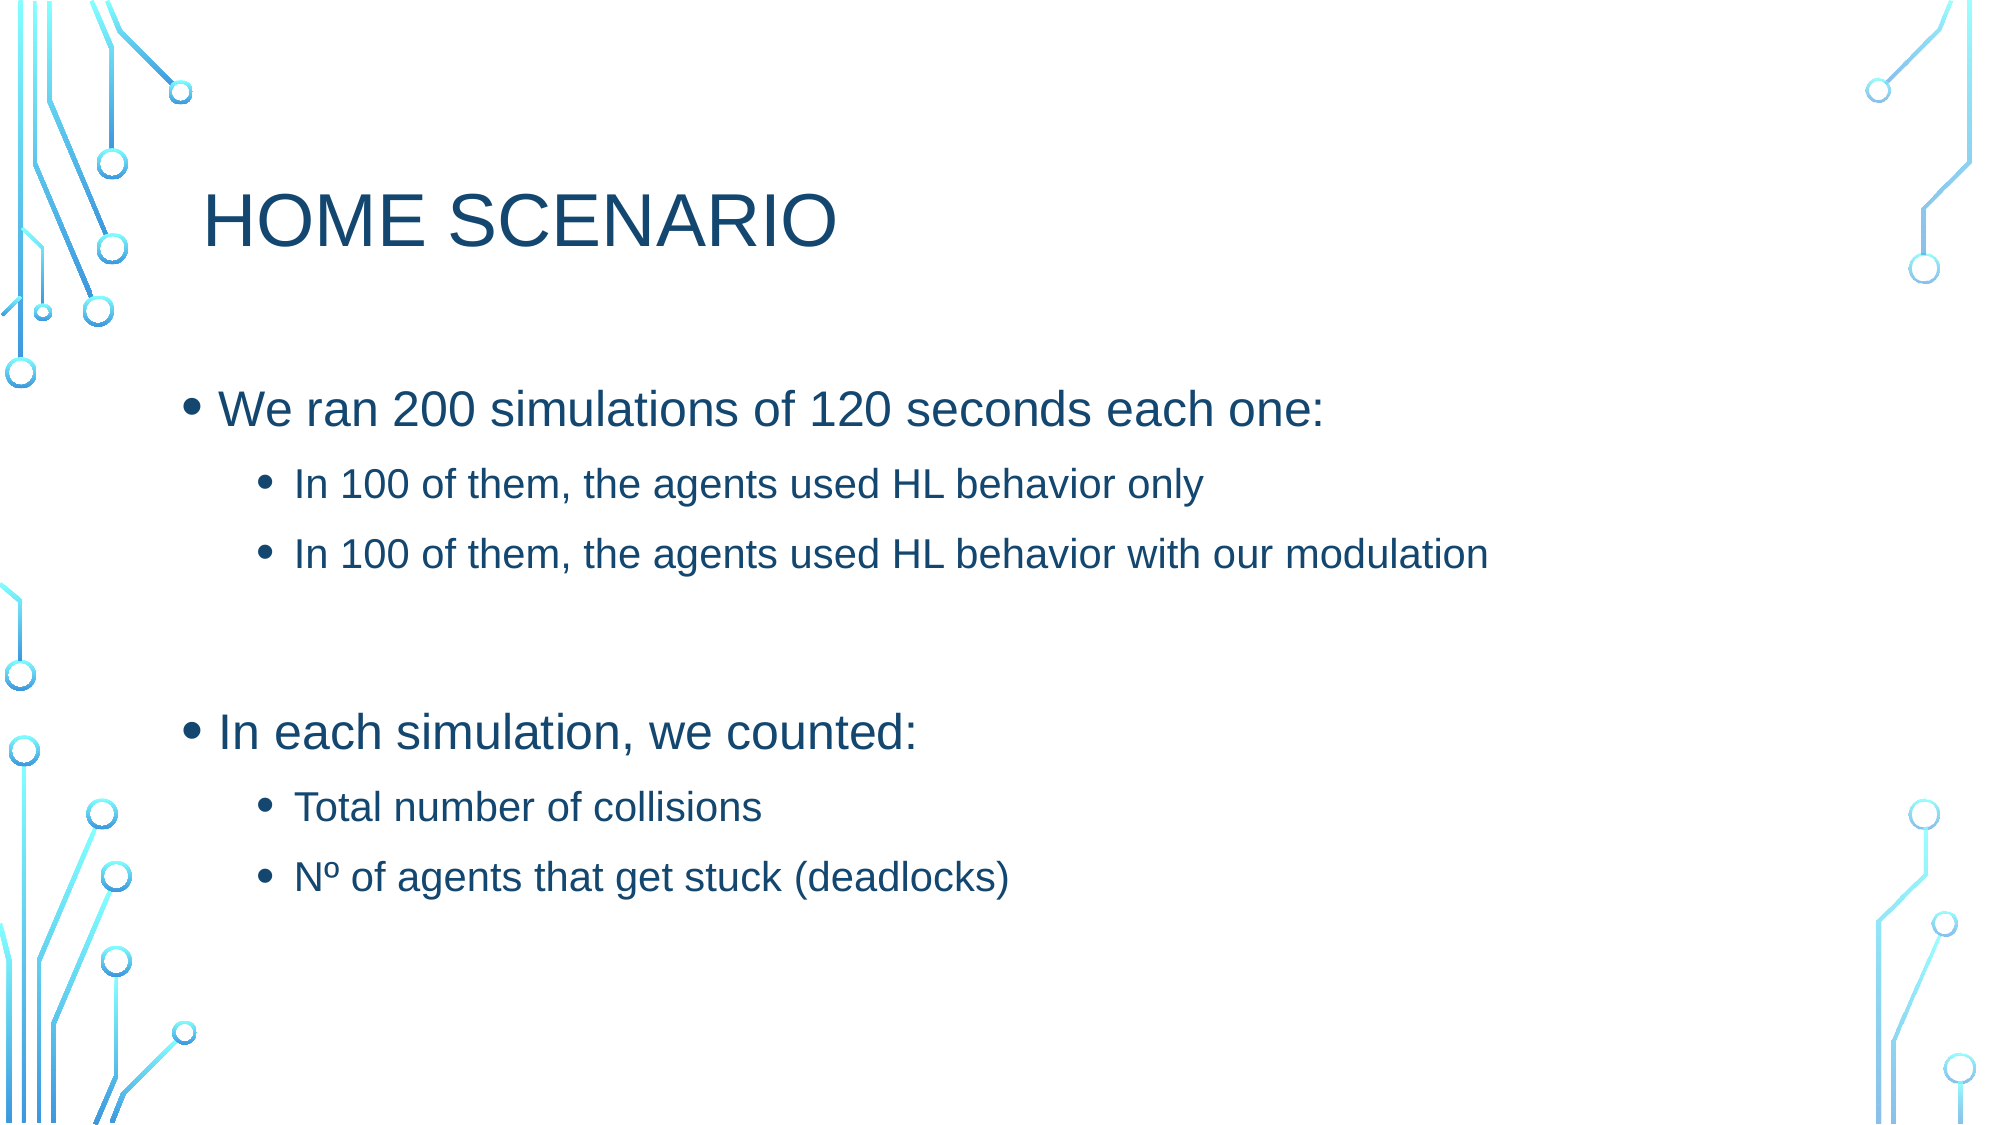

# Home scenario
We ran 200 simulations of 120 seconds each one:
In 100 of them, the agents used HL behavior only
In 100 of them, the agents used HL behavior with our modulation

In each simulation, we counted:
Total number of collisions
Nº of agents that get stuck (deadlocks)